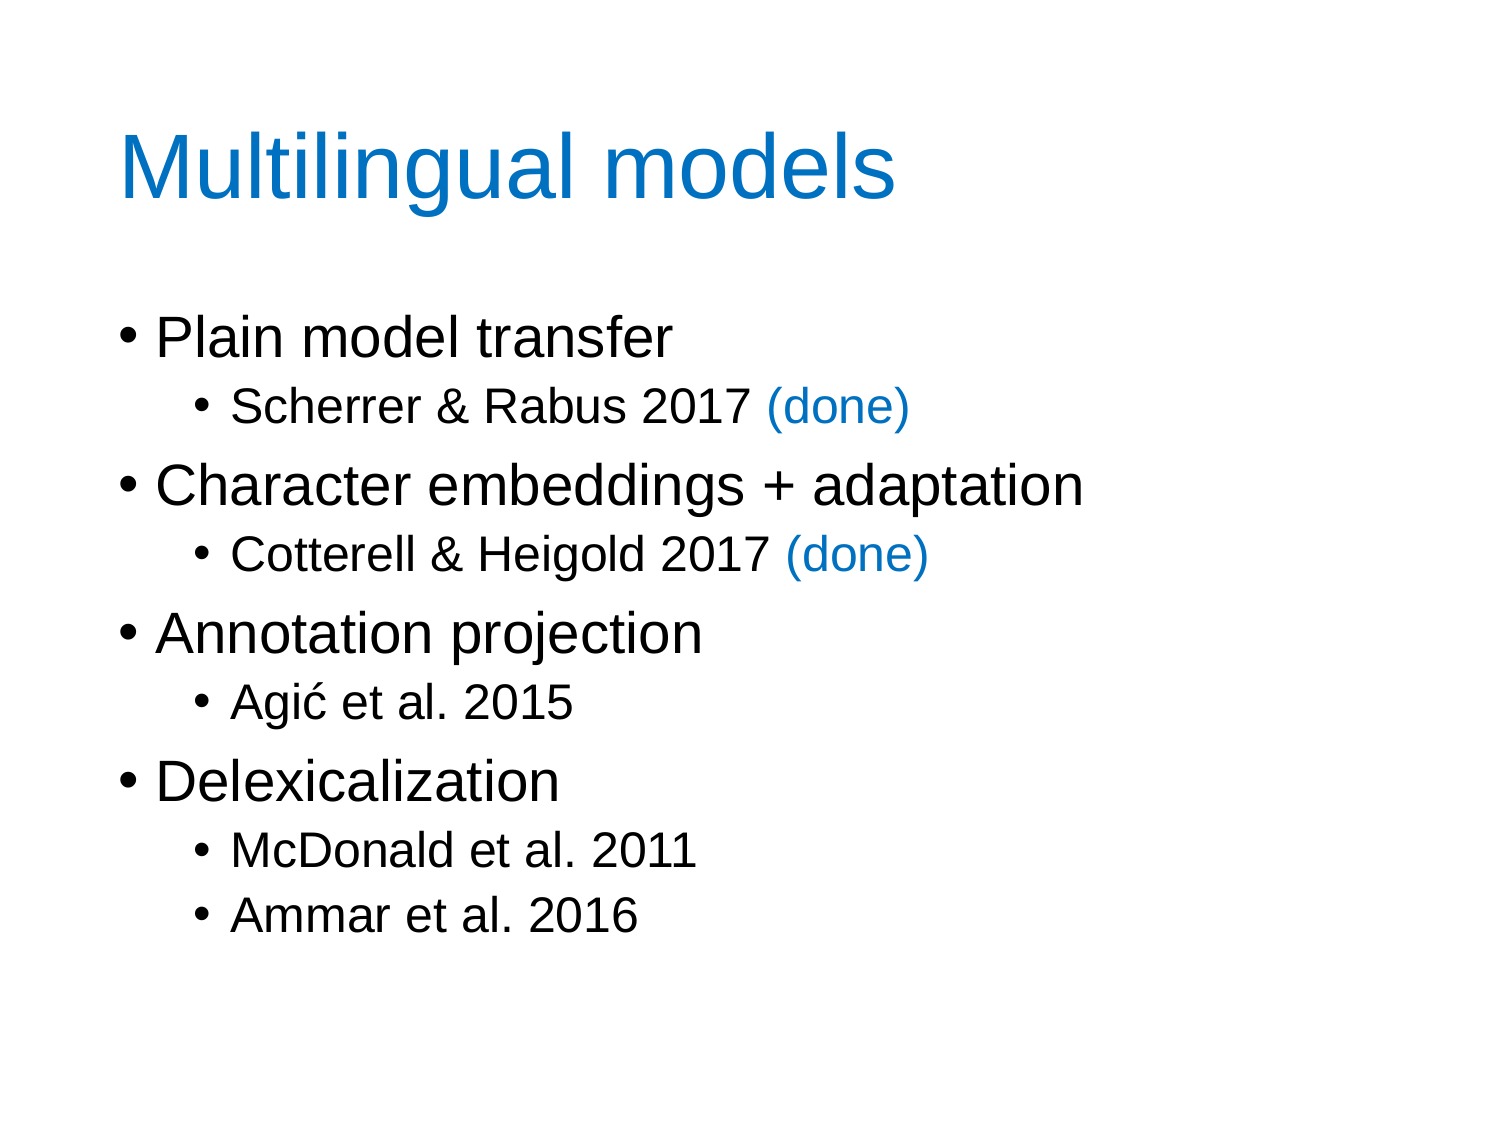

# Multilingual models
Plain model transfer
Scherrer & Rabus 2017 (done)
Character embeddings + adaptation
Cotterell & Heigold 2017 (done)
Annotation projection
Agić et al. 2015
Delexicalization
McDonald et al. 2011
Ammar et al. 2016